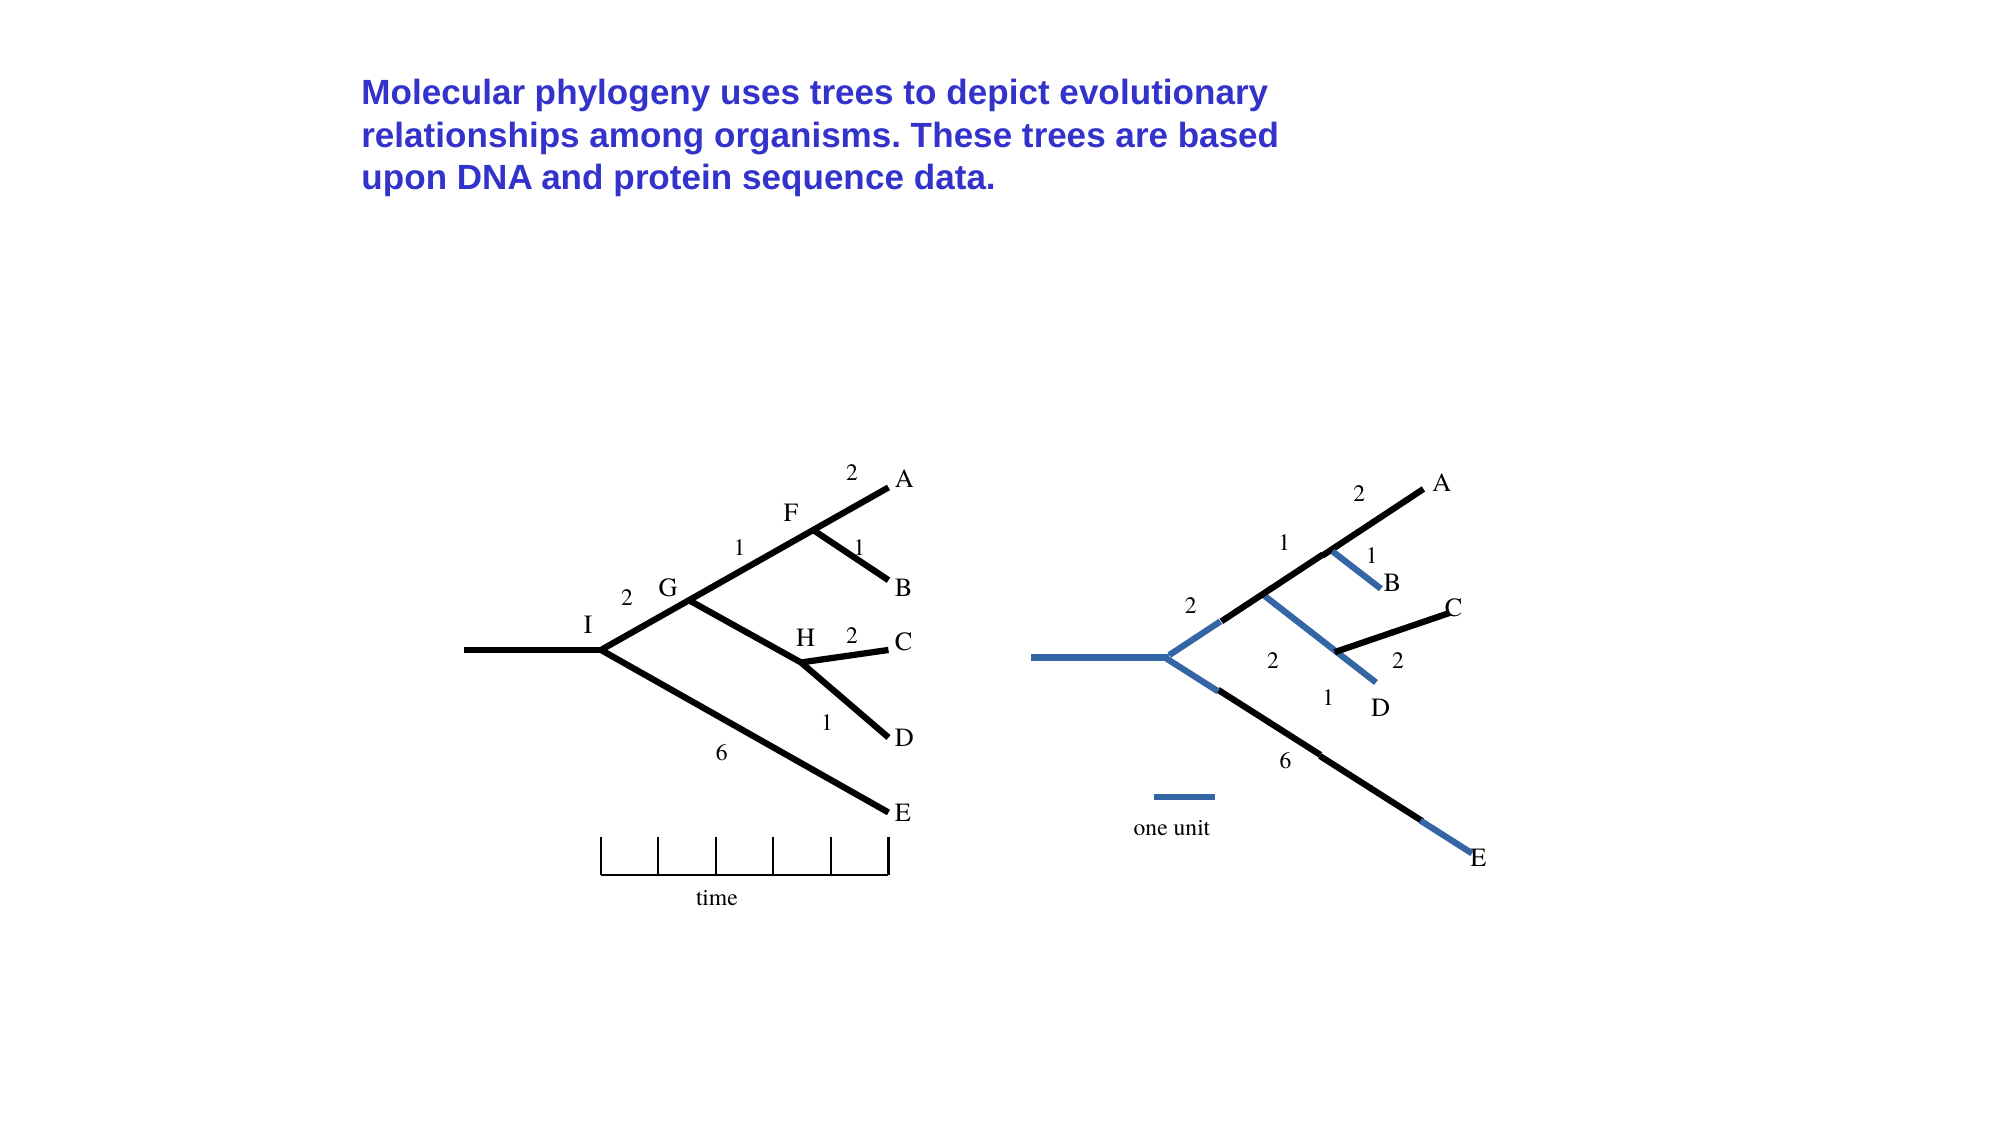

Molecular phylogeny uses trees to depict evolutionary
relationships among organisms. These trees are based
upon DNA and protein sequence data.
2
A

F
1
1

G
B
2
I

H
2
C

1
D
6
E

time
A
2

1
1

B
2
C

2
2

1
D

6

one unit

E